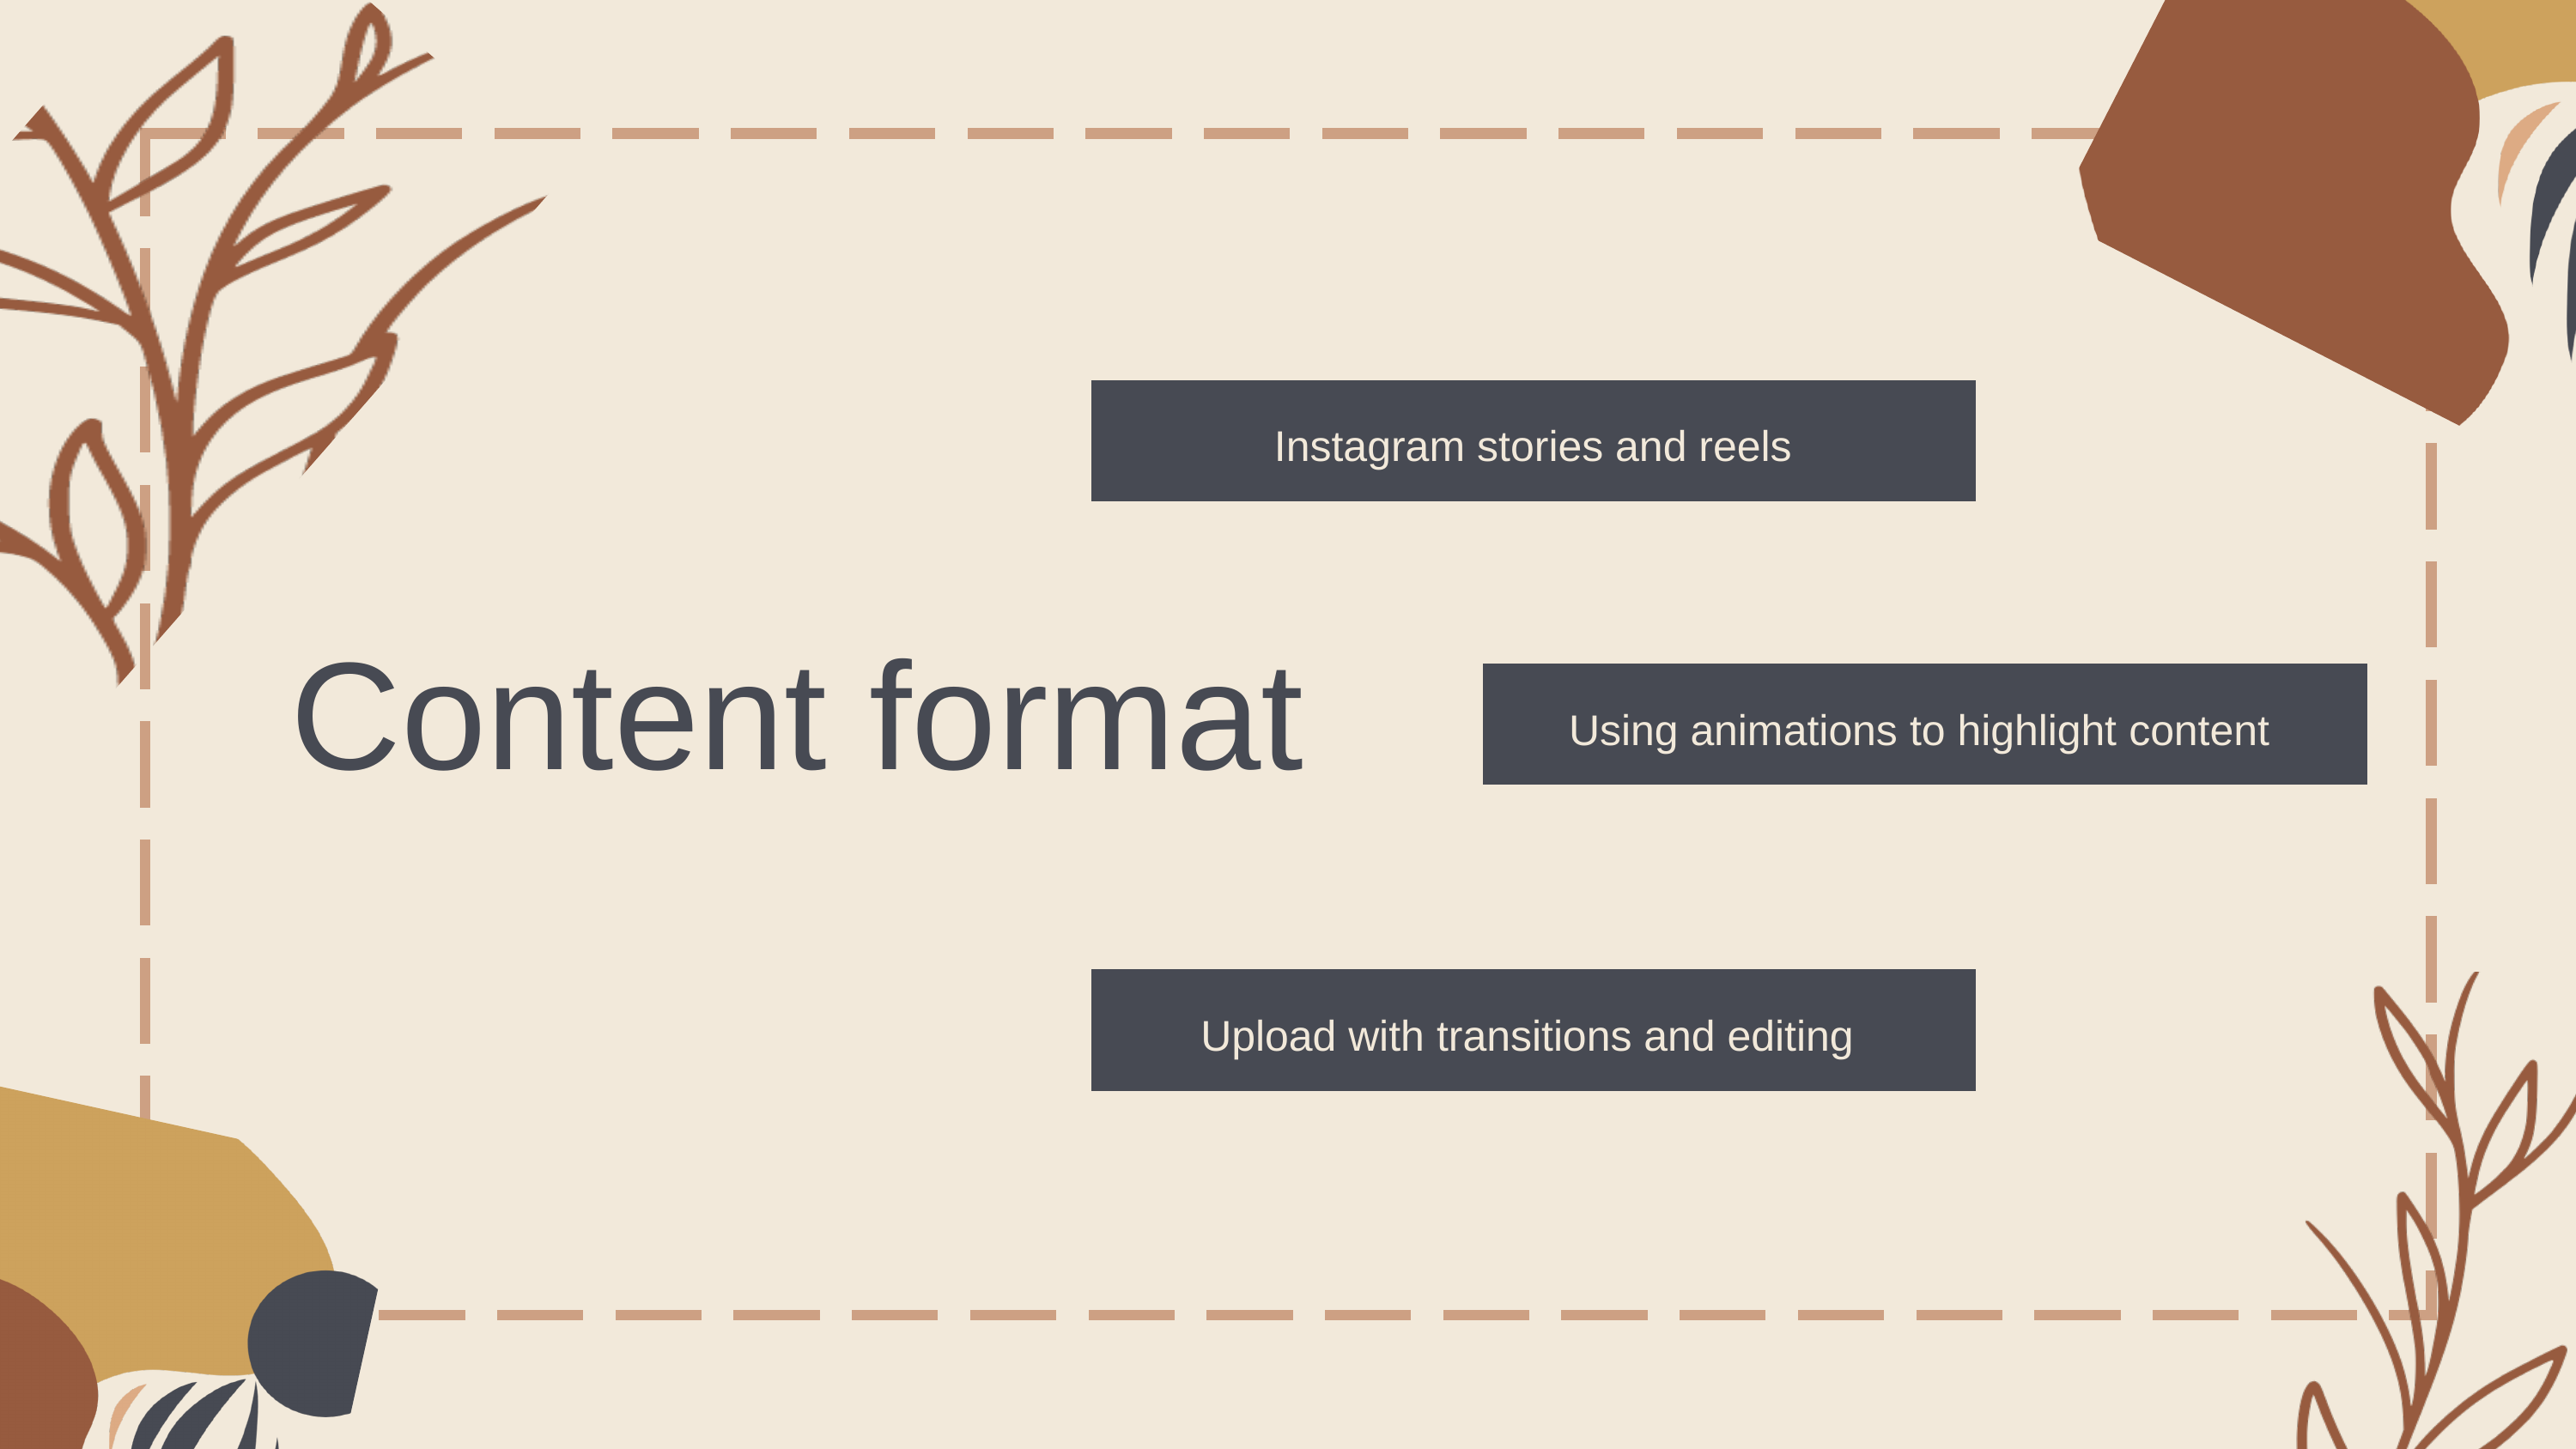

| Instagram stories and reels |
| --- |
Content format
| Using animations to highlight content |
| --- |
| Upload with transitions and editing |
| --- |